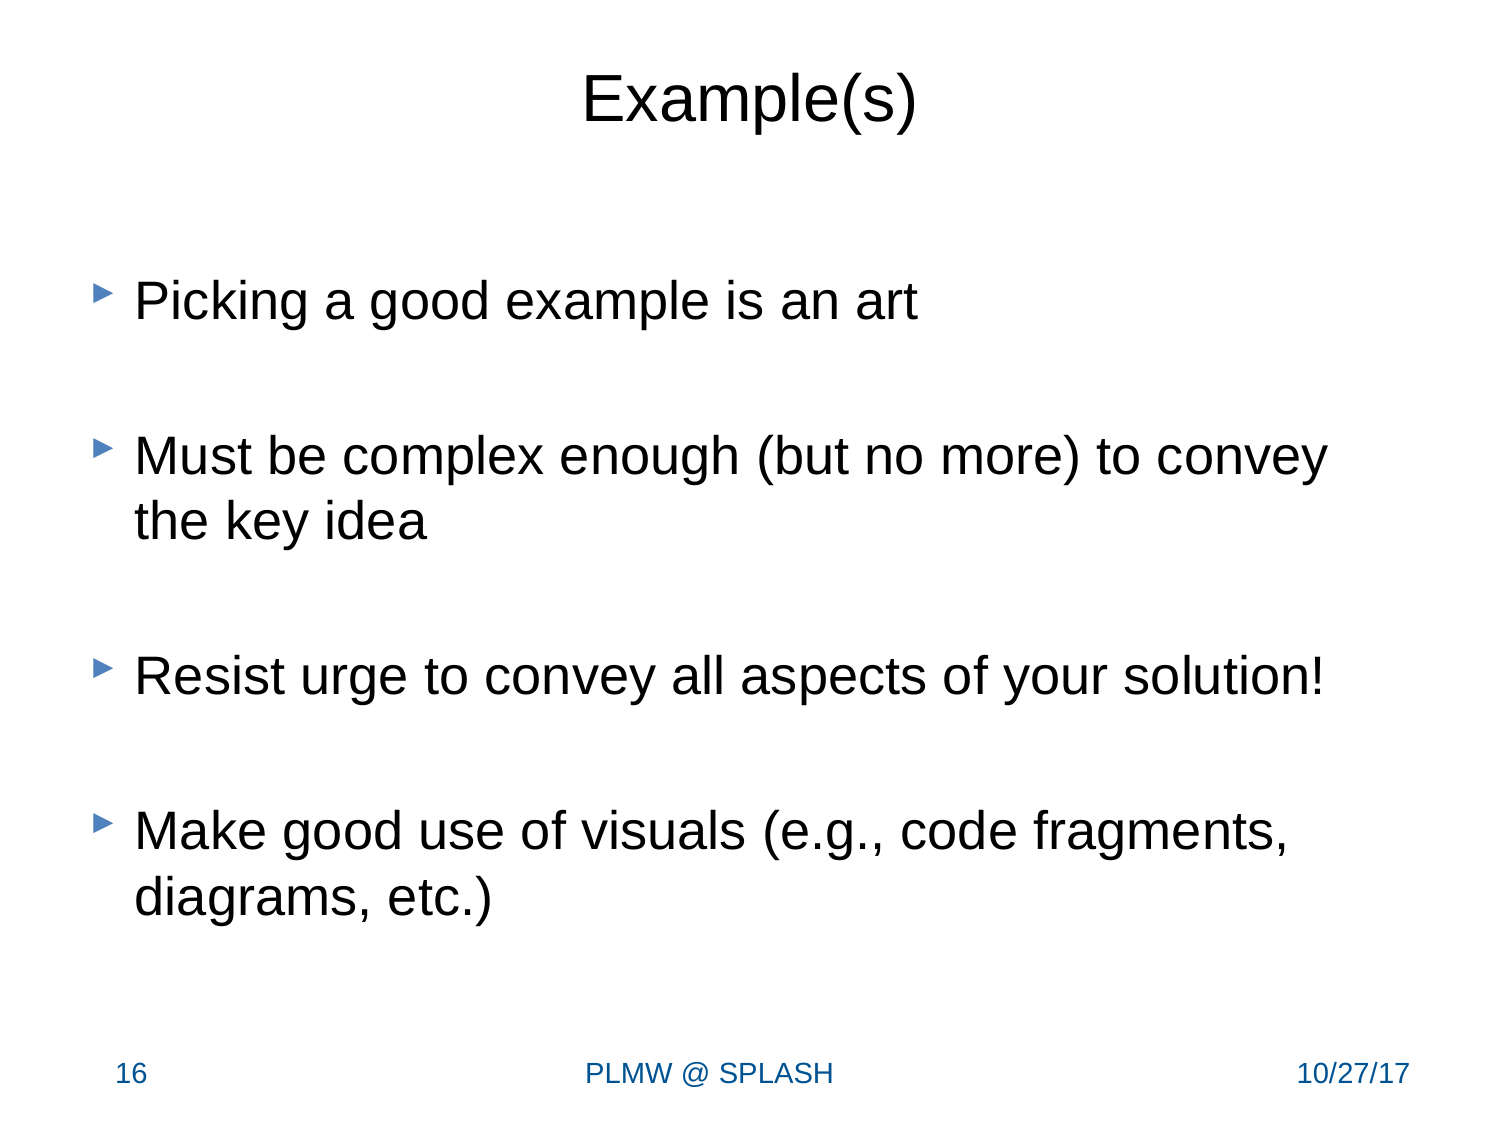

# Example(s)

Picking a good example is an art

Must be complex enough (but no more) to convey the key idea

Resist urge to convey all aspects of your solution!

Make good use of visuals (e.g., code fragments, diagrams, etc.)
16
PLMW @ SPLASH
10/27/17